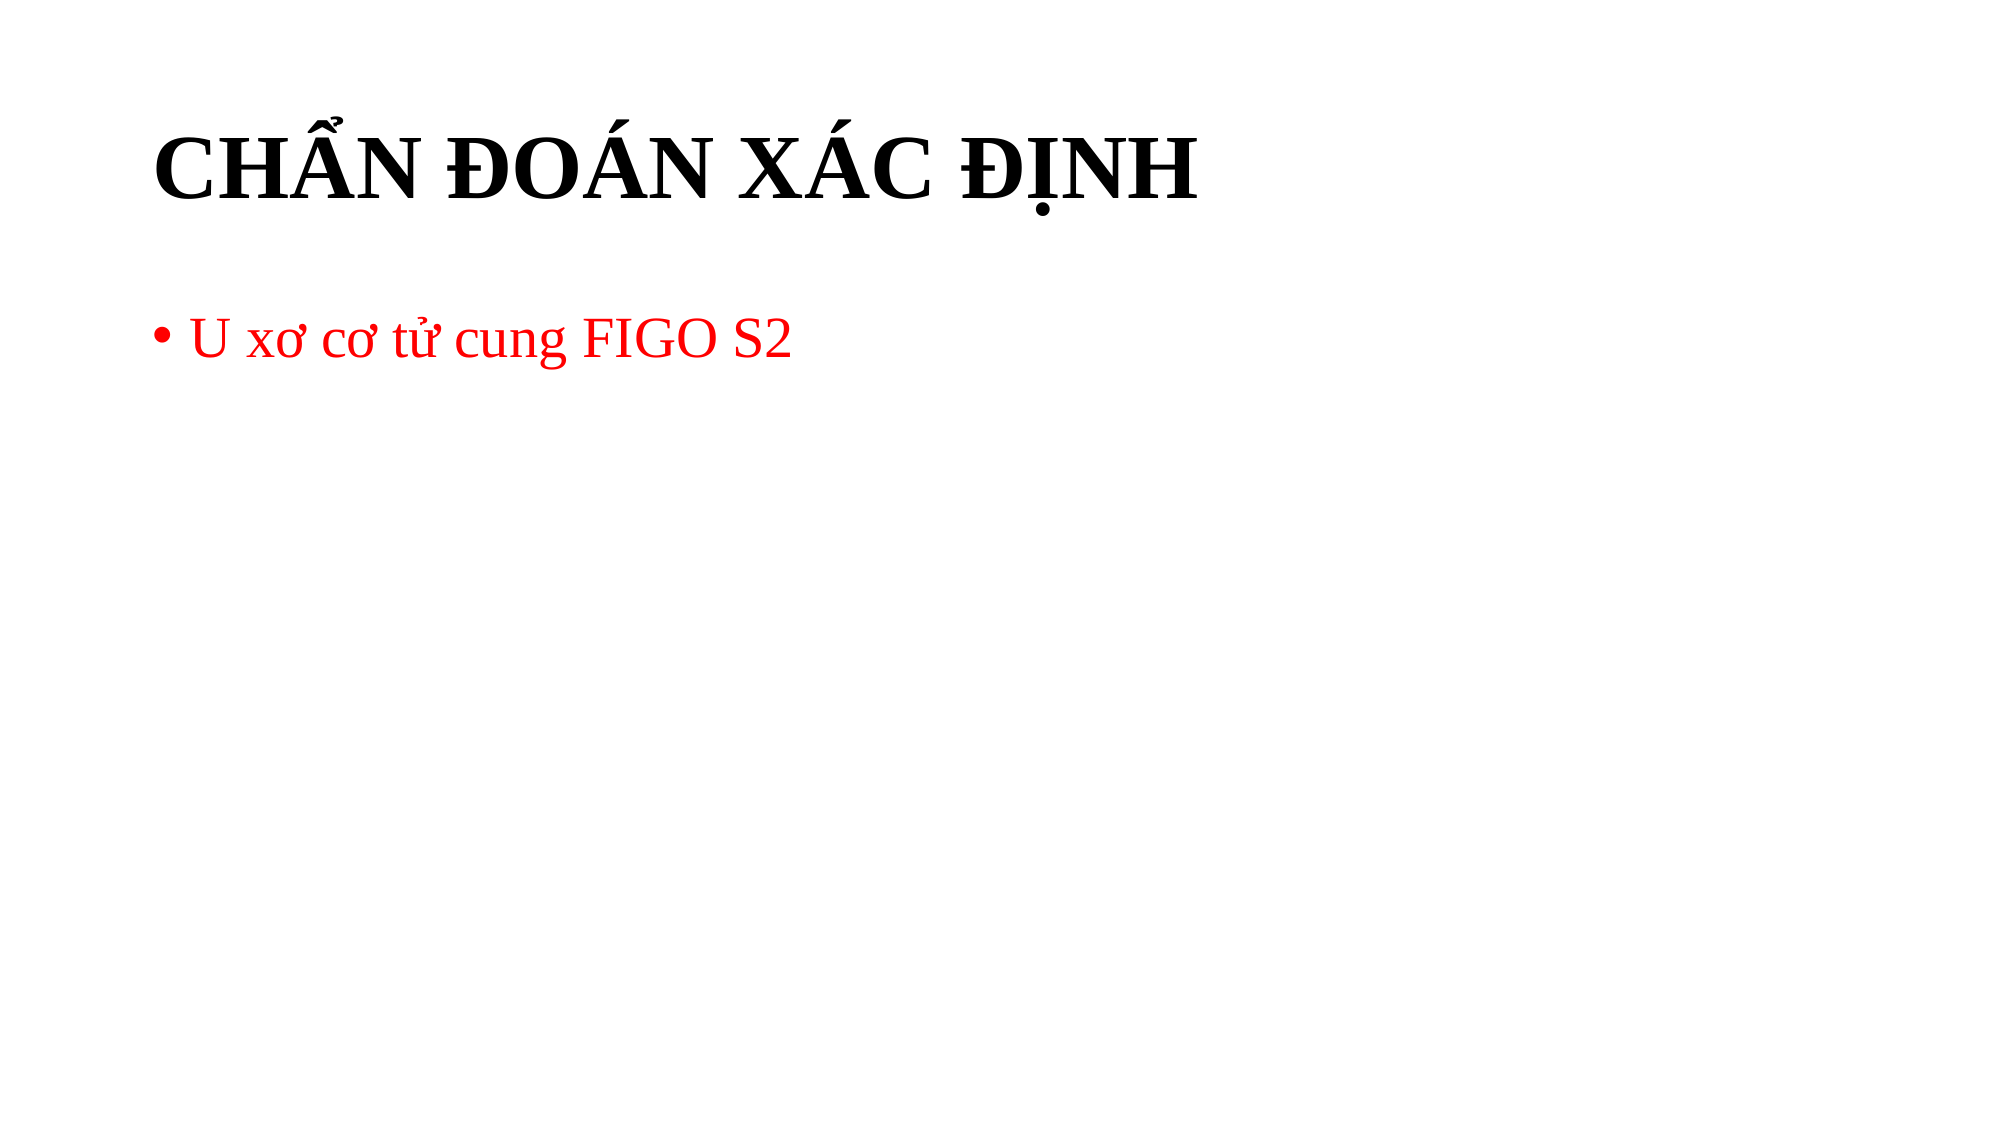

# CHẨN ĐOÁN XÁC ĐỊNH
U xơ cơ tử cung FIGO S2